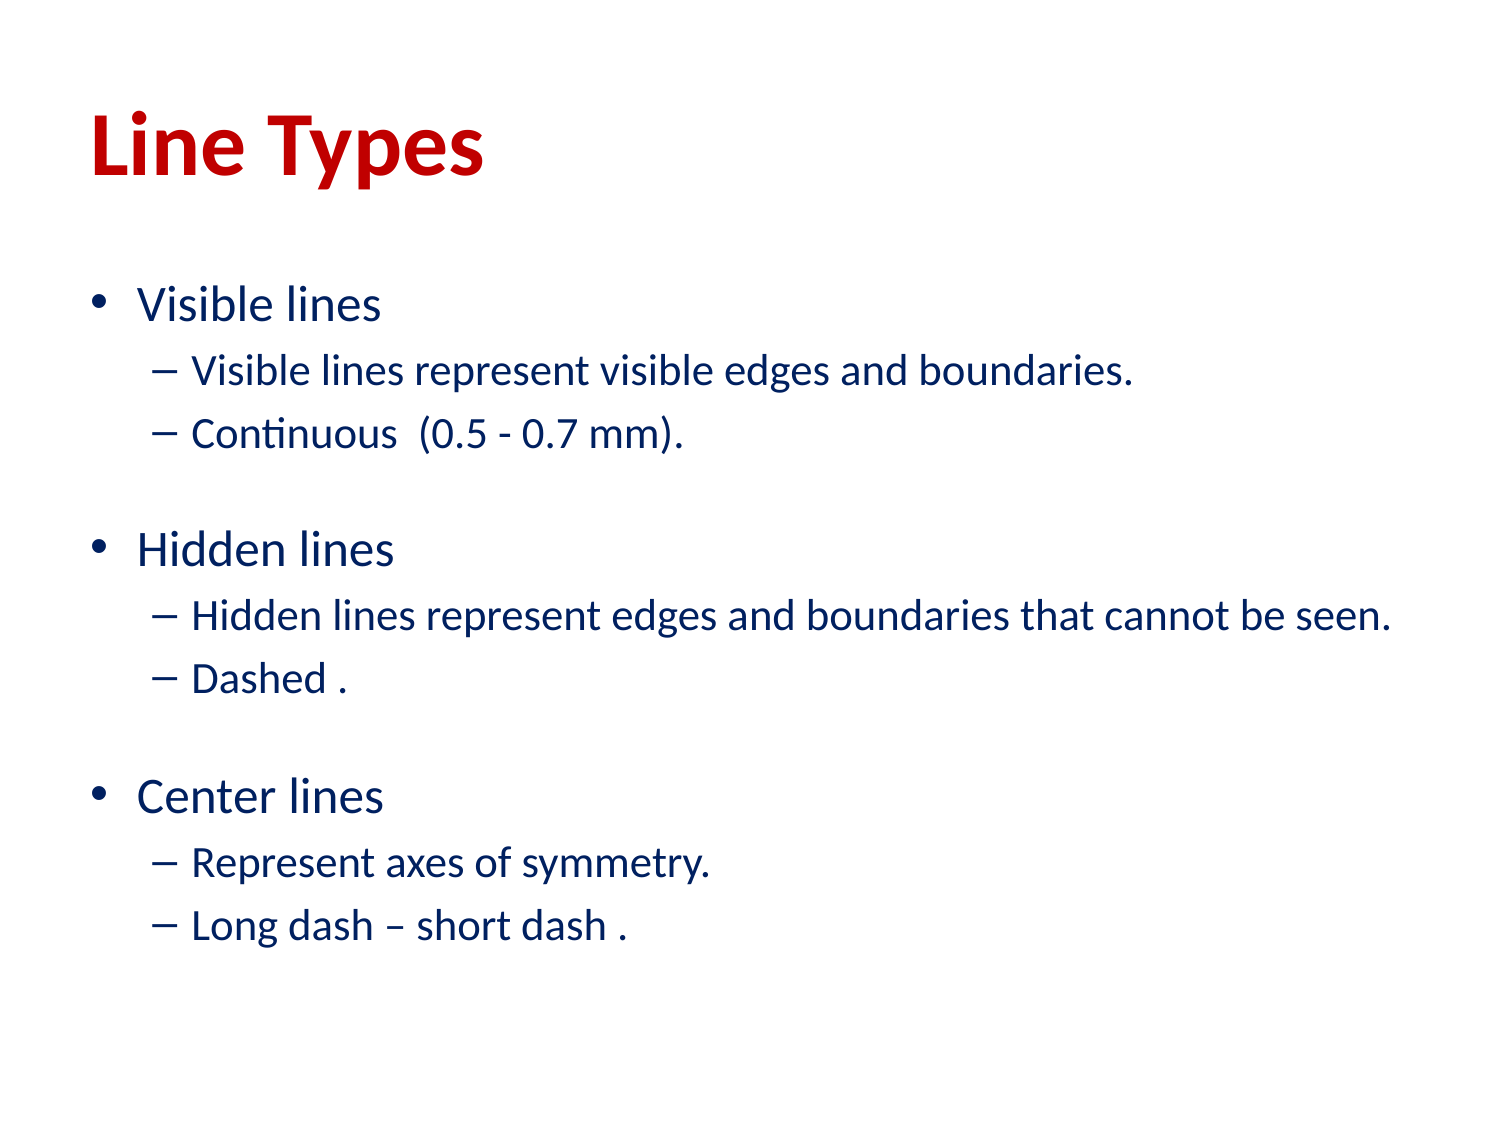

# Line Types
Visible lines
Visible lines represent visible edges and boundaries.
Continuous  (0.5 - 0.7 mm).

Hidden lines
Hidden lines represent edges and boundaries that cannot be seen.
Dashed .

Center lines
Represent axes of symmetry.
Long dash – short dash .